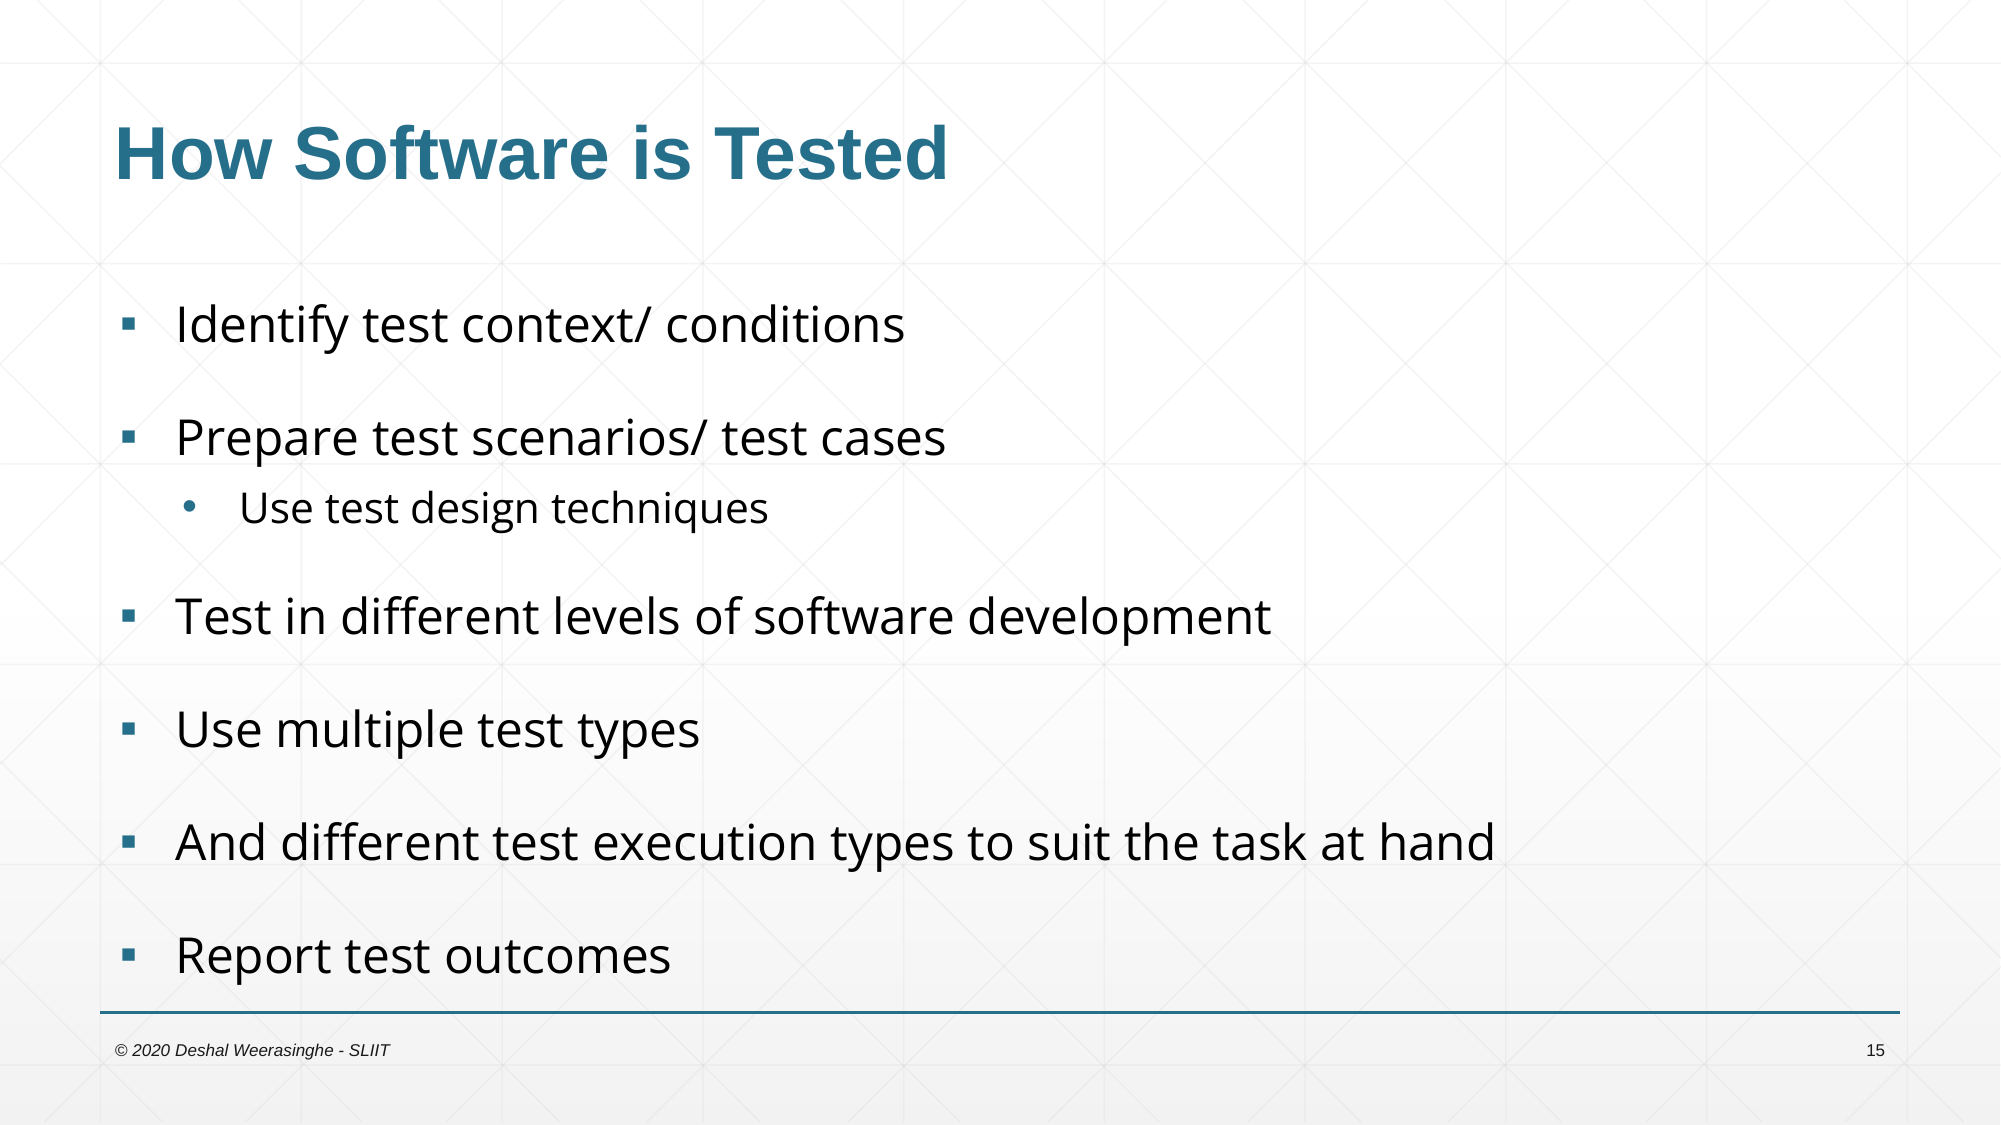

# How Software is Tested
Identify test context/ conditions
Prepare test scenarios/ test cases
Use test design techniques
Test in different levels of software development
Use multiple test types
And different test execution types to suit the task at hand
Report test outcomes

© 2020 Deshal Weerasinghe - SLIIT
15